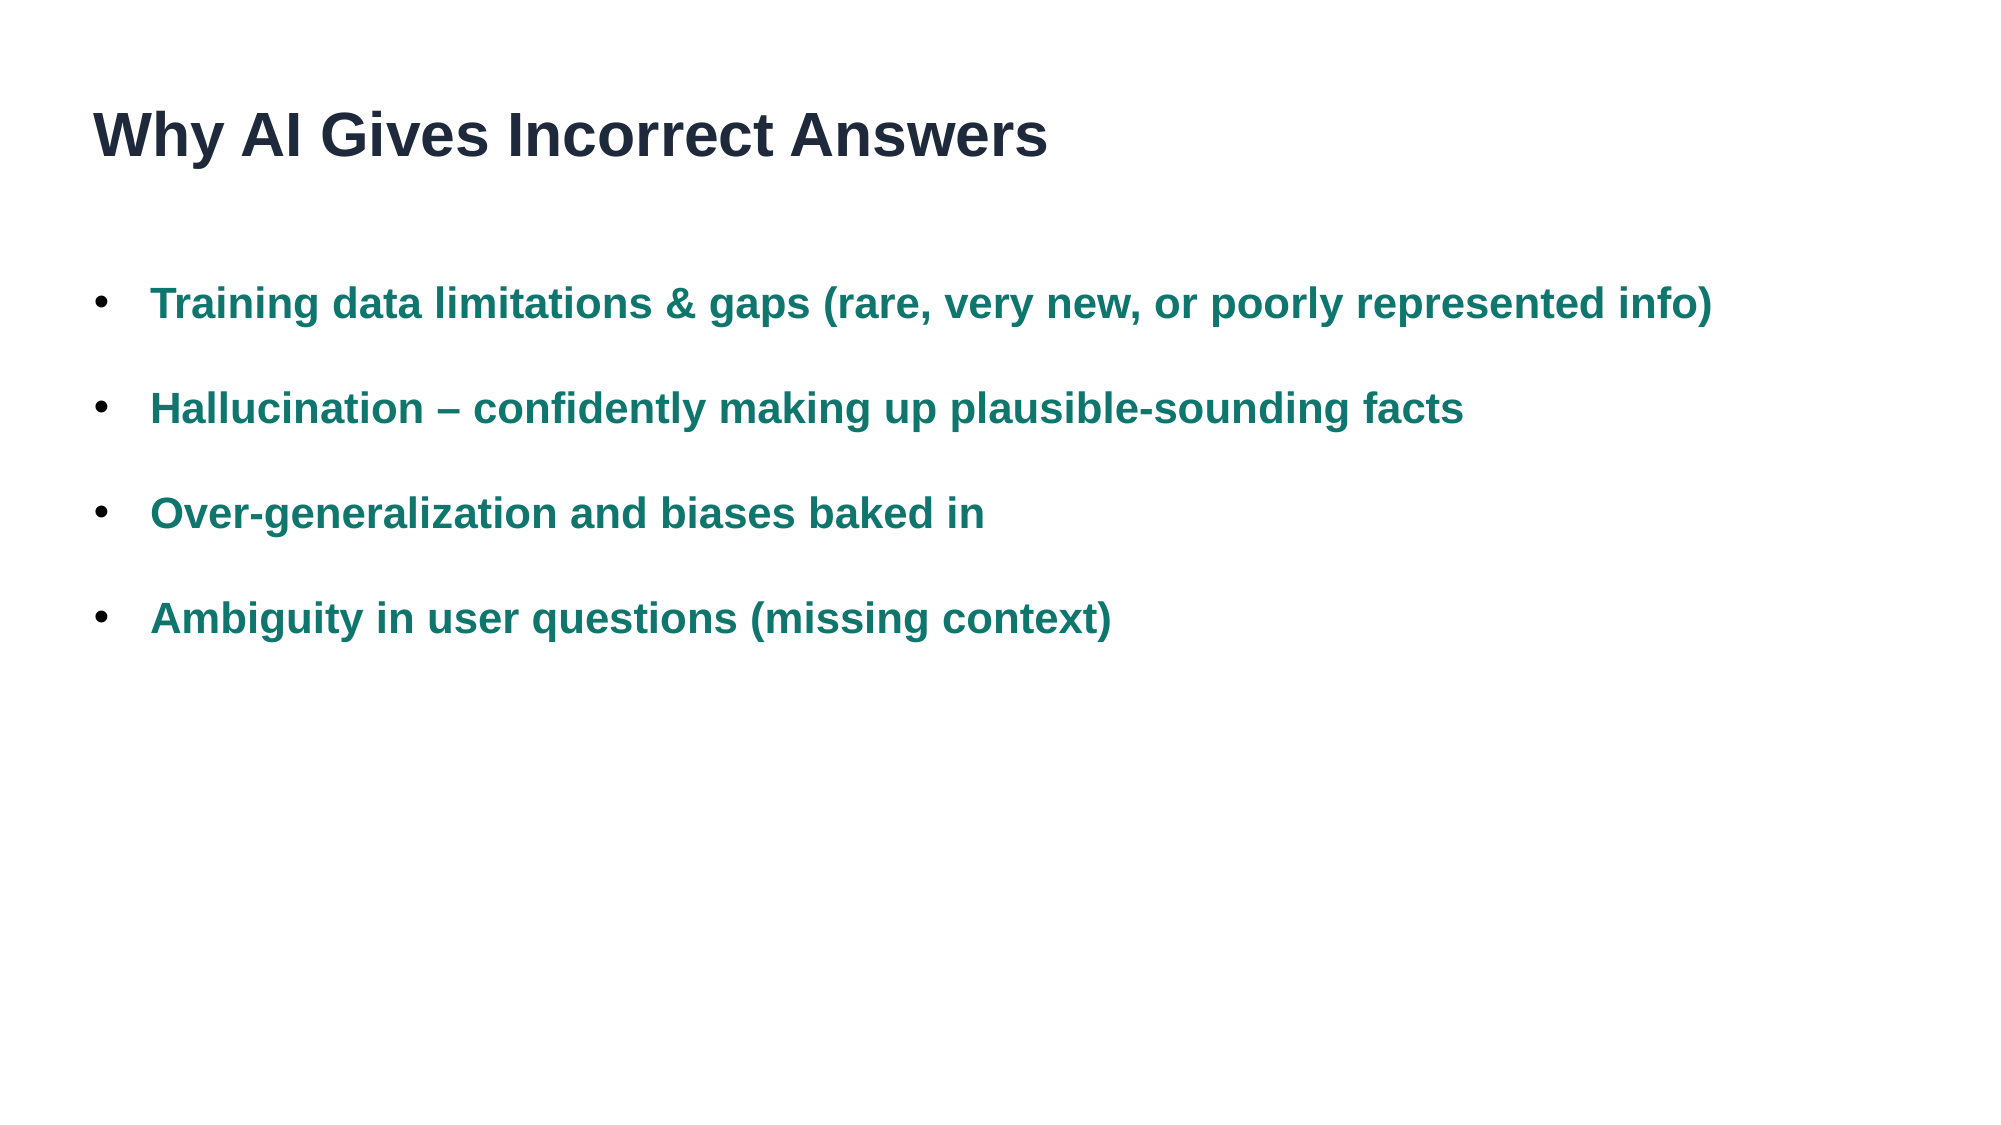

Why AI Gives Incorrect Answers

Training data limitations & gaps (rare, very new, or poorly represented info)

Hallucination – confidently making up plausible-sounding facts

Over-generalization and biases baked in

Ambiguity in user questions (missing context)